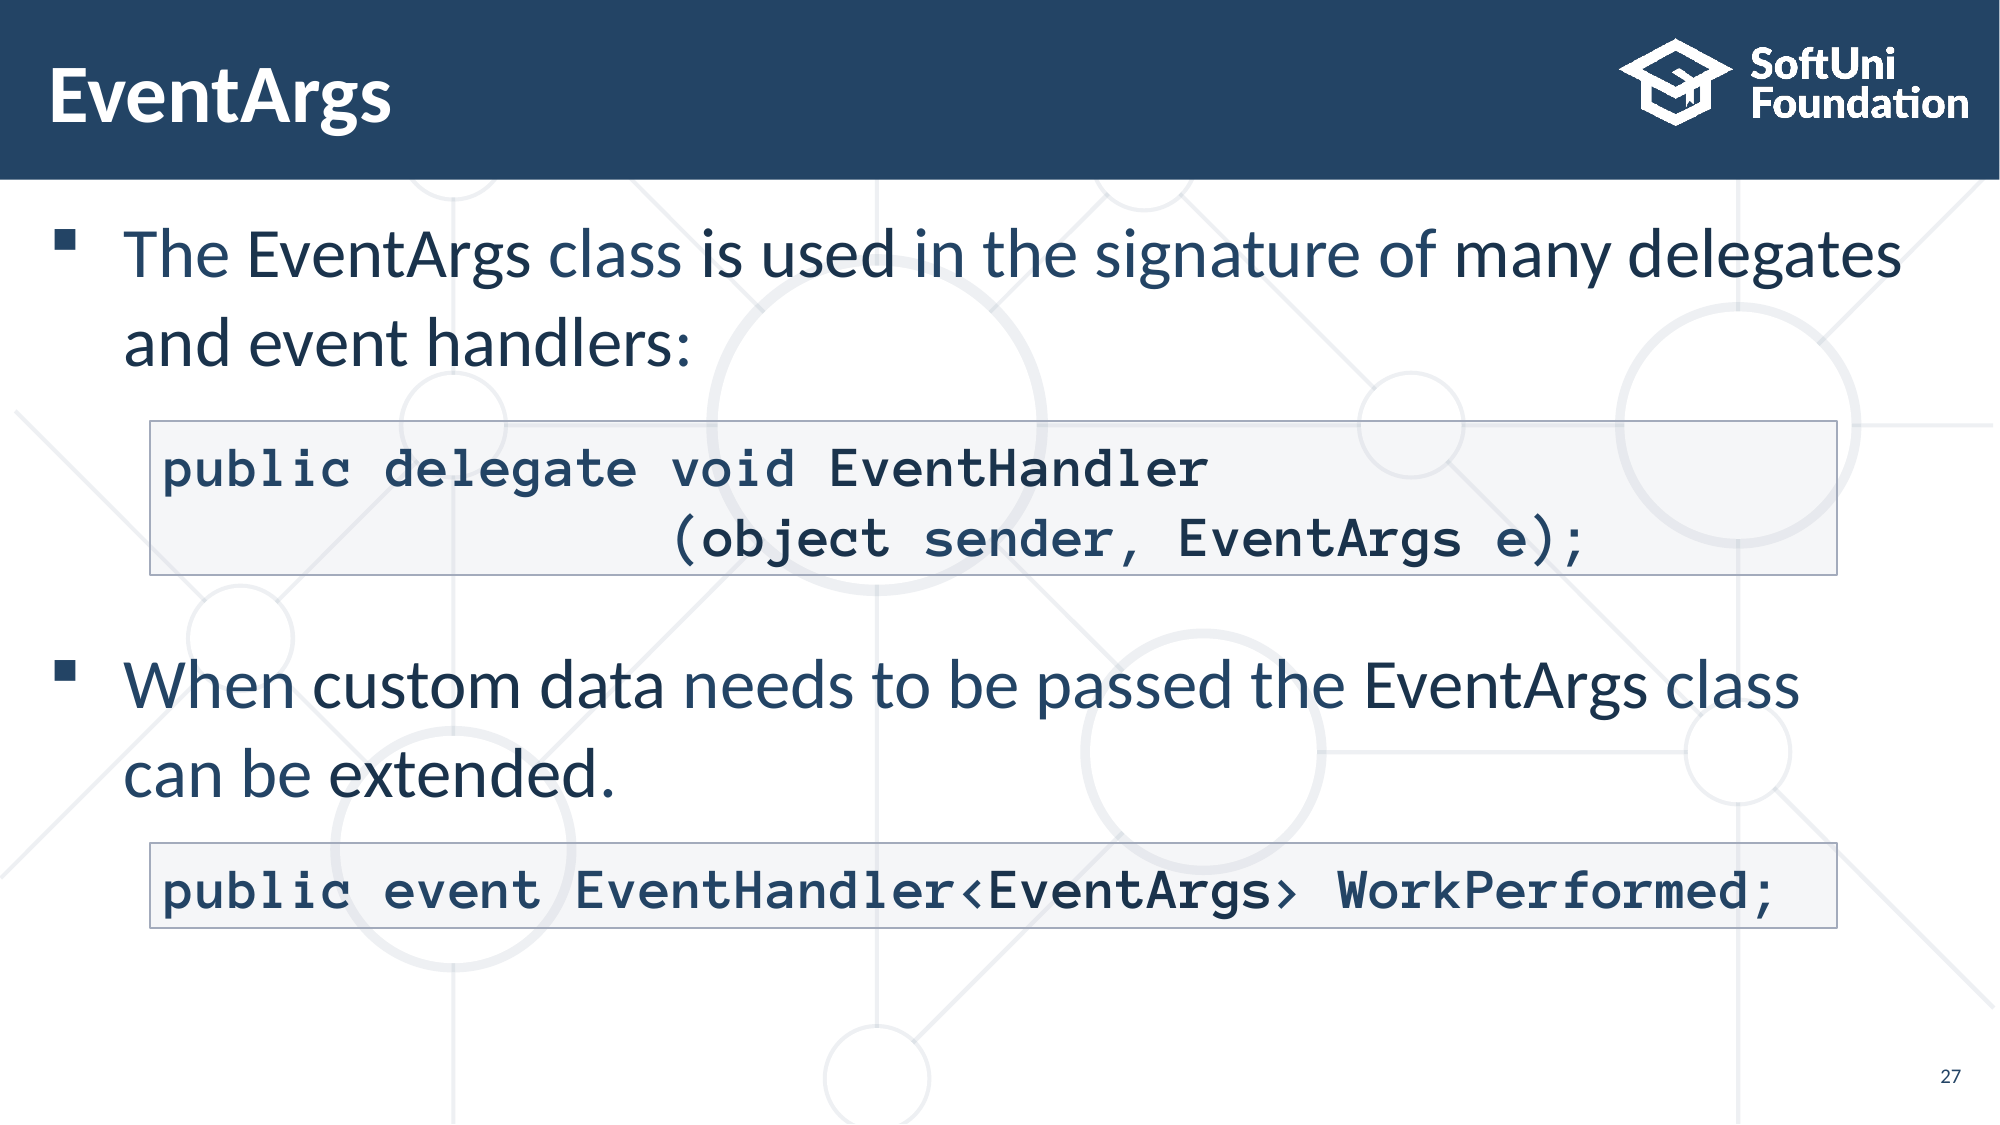

# EventArgs
The EventArgs class is used in the signature of many delegates
and event handlers:

When custom data needs to be passed the EventArgs class
can be extended.

public delegate void EventHandler
                (object sender, EventArgs e);
public event EventHandler<EventArgs> WorkPerformed;
27